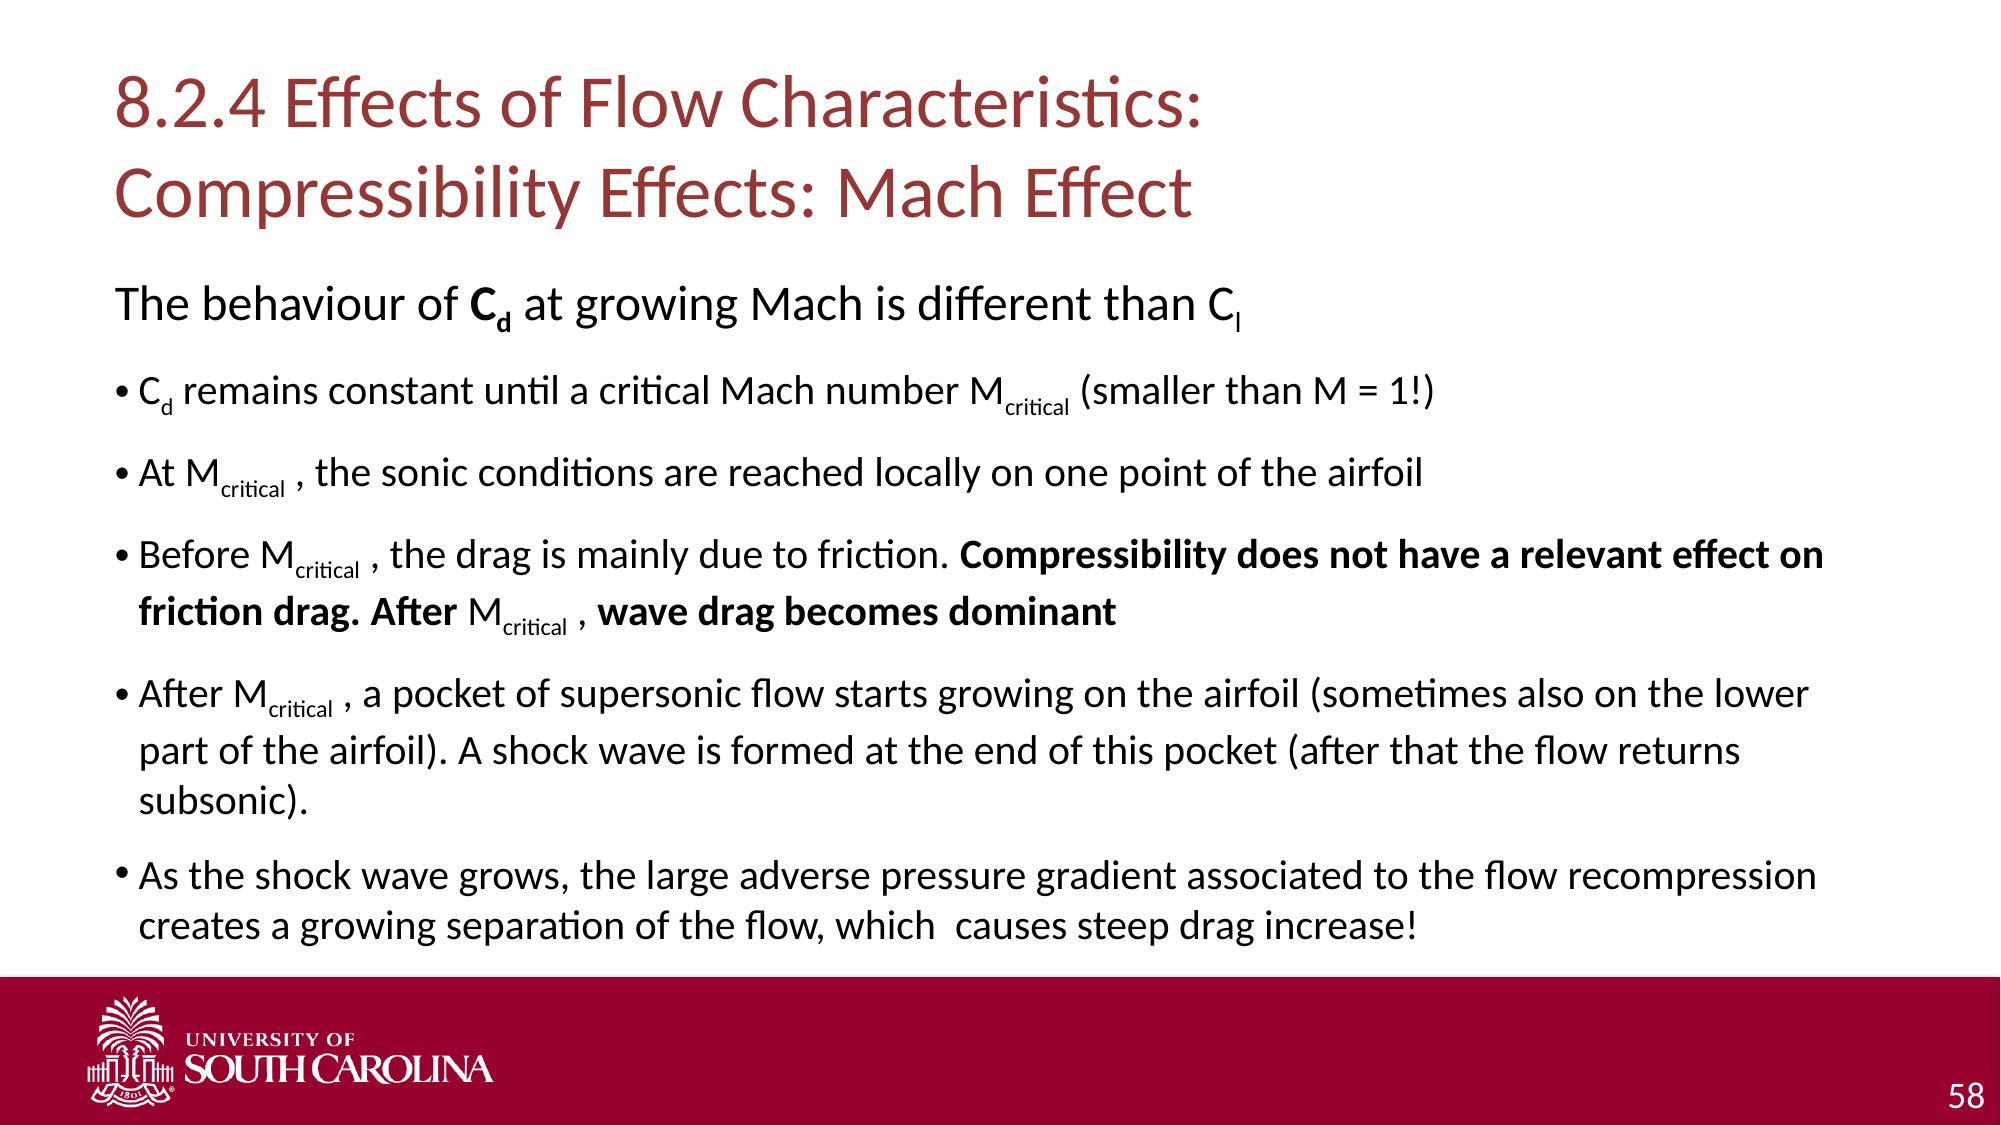

# 8.2.4 Effects of Flow Characteristics: Compressibility Effects: Mach Effect
The behaviour of Cd at growing Mach is different than Cl
Cd remains constant until a critical Mach number Mcritical (smaller than M = 1!)
At Mcritical , the sonic conditions are reached locally on one point of the airfoil
Before Mcritical , the drag is mainly due to friction. Compressibility does not have a relevant effect on friction drag. After Mcritical , wave drag becomes dominant
After Mcritical , a pocket of supersonic flow starts growing on the airfoil (sometimes also on the lower part of the airfoil). A shock wave is formed at the end of this pocket (after that the flow returns subsonic).
As the shock wave grows, the large adverse pressure gradient associated to the flow recompression creates a growing separation of the flow, which  causes steep drag increase!